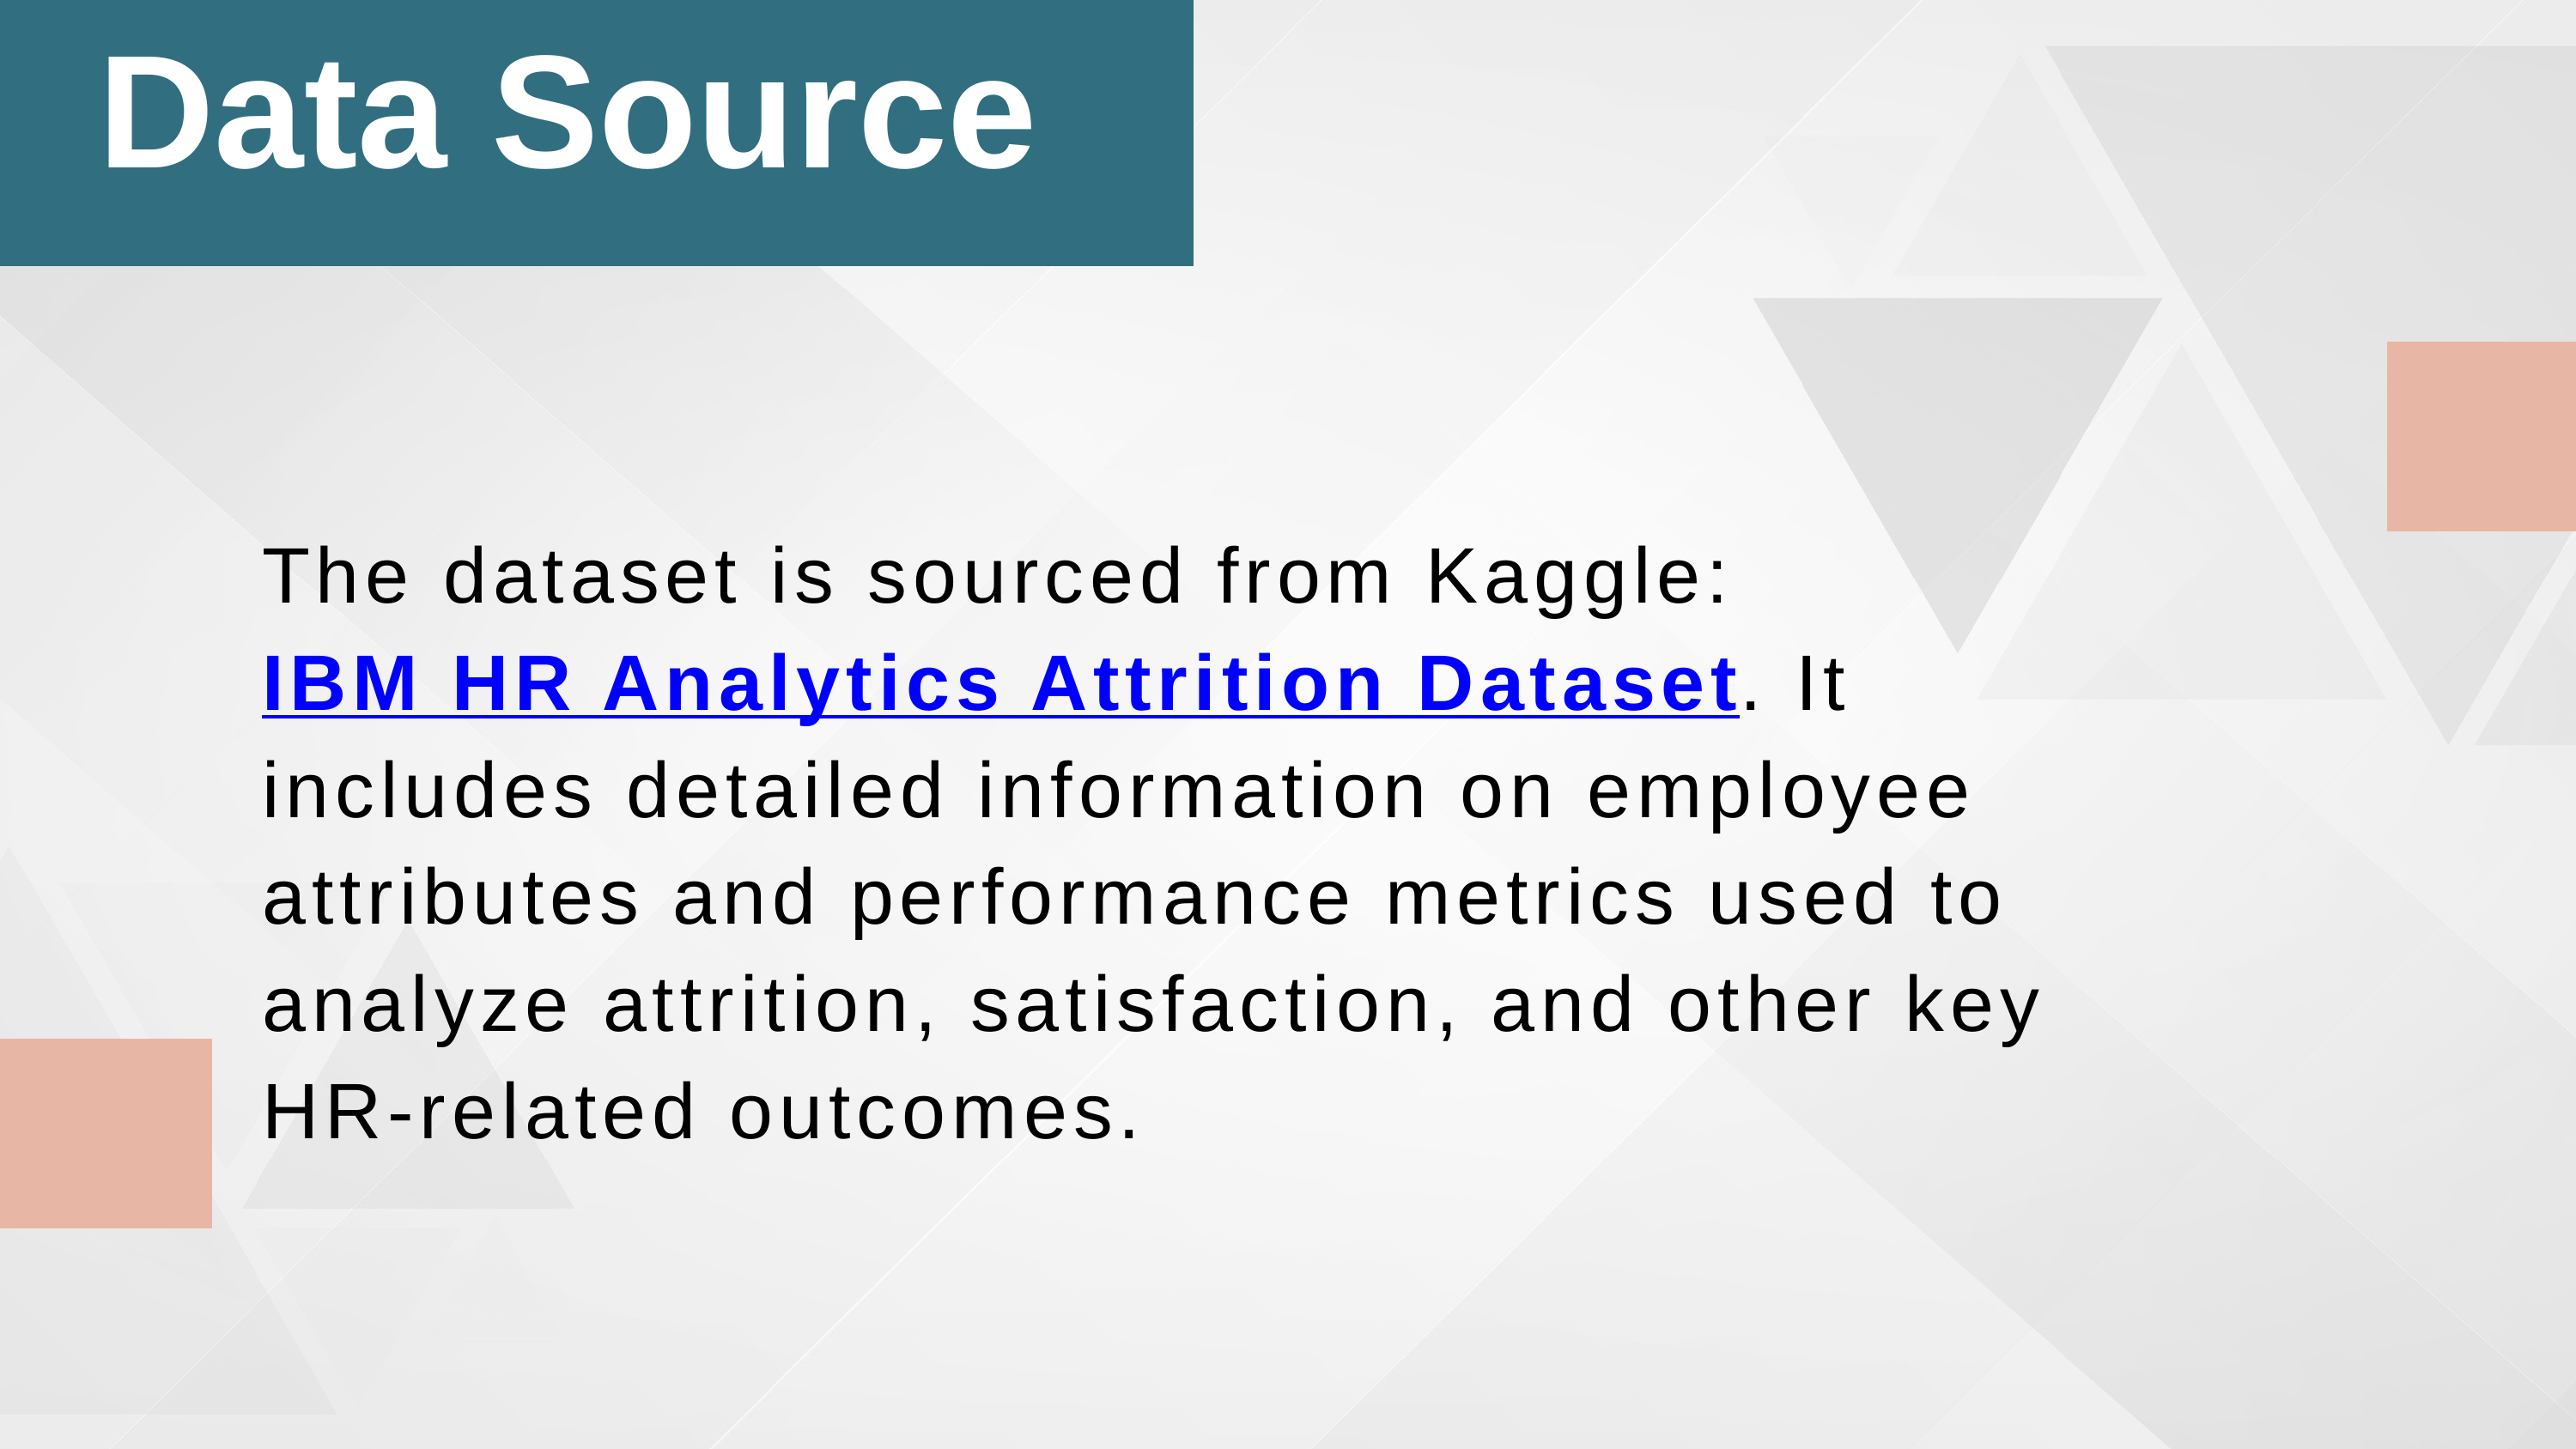

Data Source

The dataset is sourced from Kaggle: IBM HR Analytics Attrition Dataset. It includes detailed information on employee attributes and performance metrics used to analyze attrition, satisfaction, and other key HR-related outcomes.